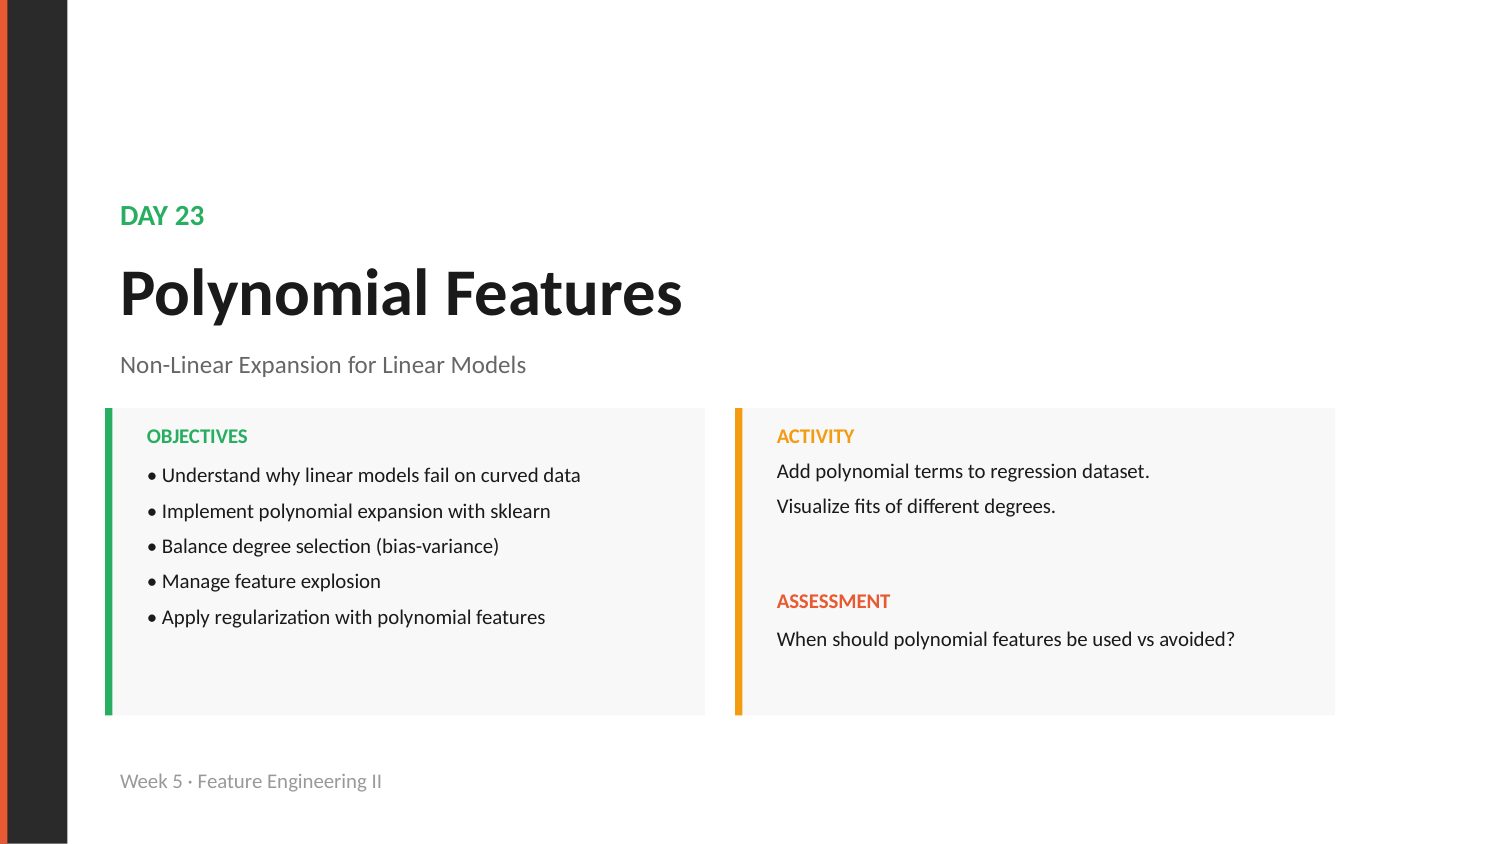

DAY 23
Polynomial Features
Non-Linear Expansion for Linear Models

OBJECTIVES
ACTIVITY
• Understand why linear models fail on curved data
• Implement polynomial expansion with sklearn
• Balance degree selection (bias-variance)
• Manage feature explosion
• Apply regularization with polynomial features
Add polynomial terms to regression dataset.
Visualize fits of different degrees.
ASSESSMENT
When should polynomial features be used vs avoided?
Week 5 · Feature Engineering II